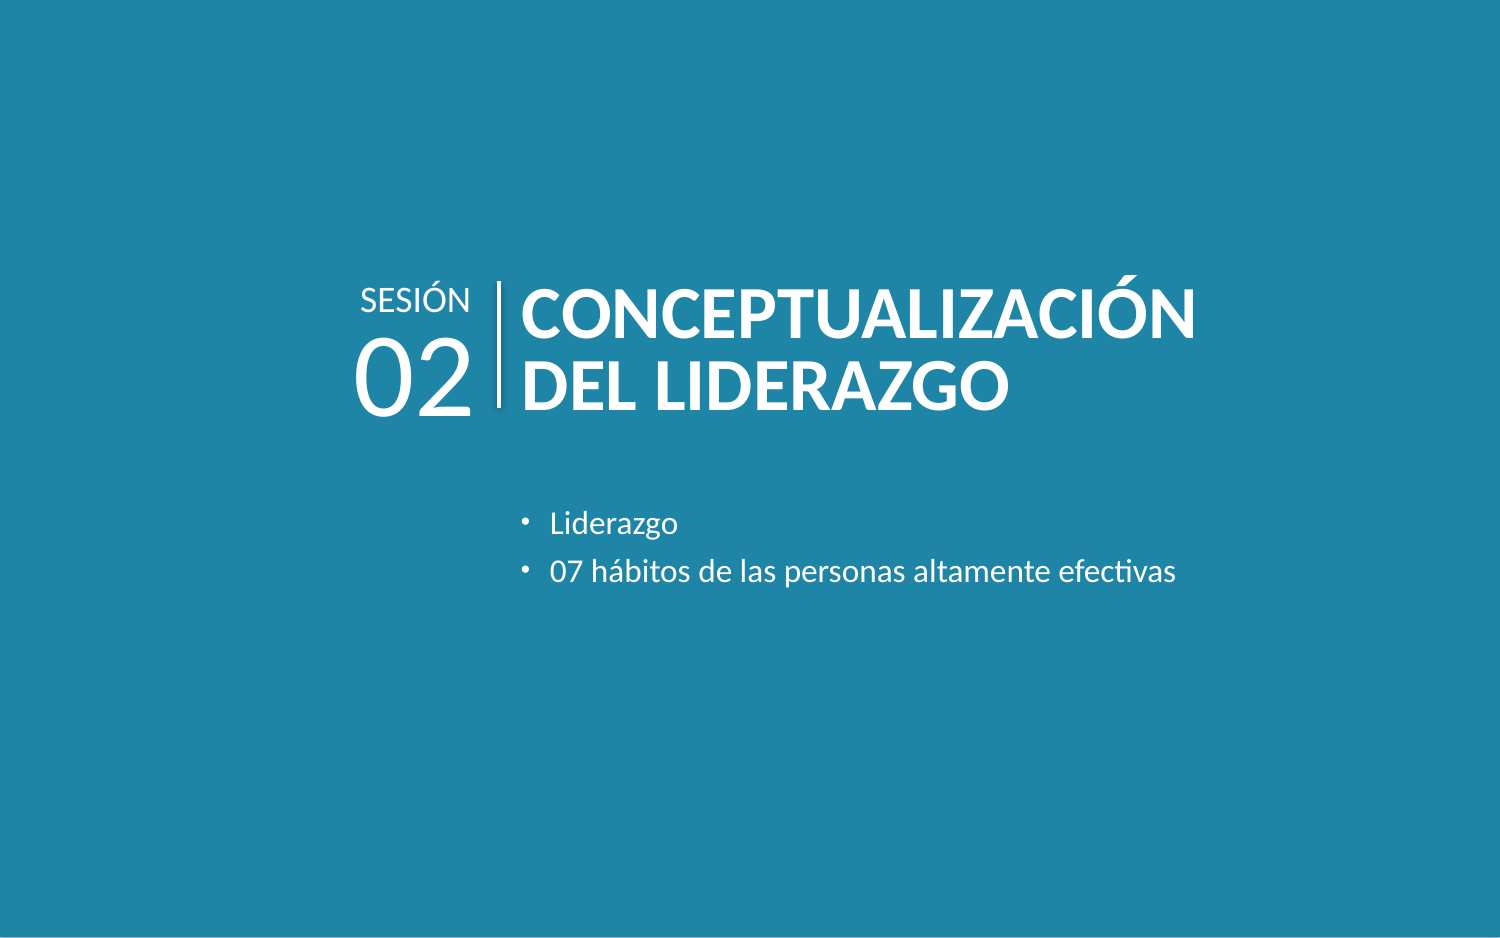

SESIÓN
CONCEPTUALIZACIÓN DEL LIDERAZGO
02
Liderazgo
07 hábitos de las personas altamente efectivas